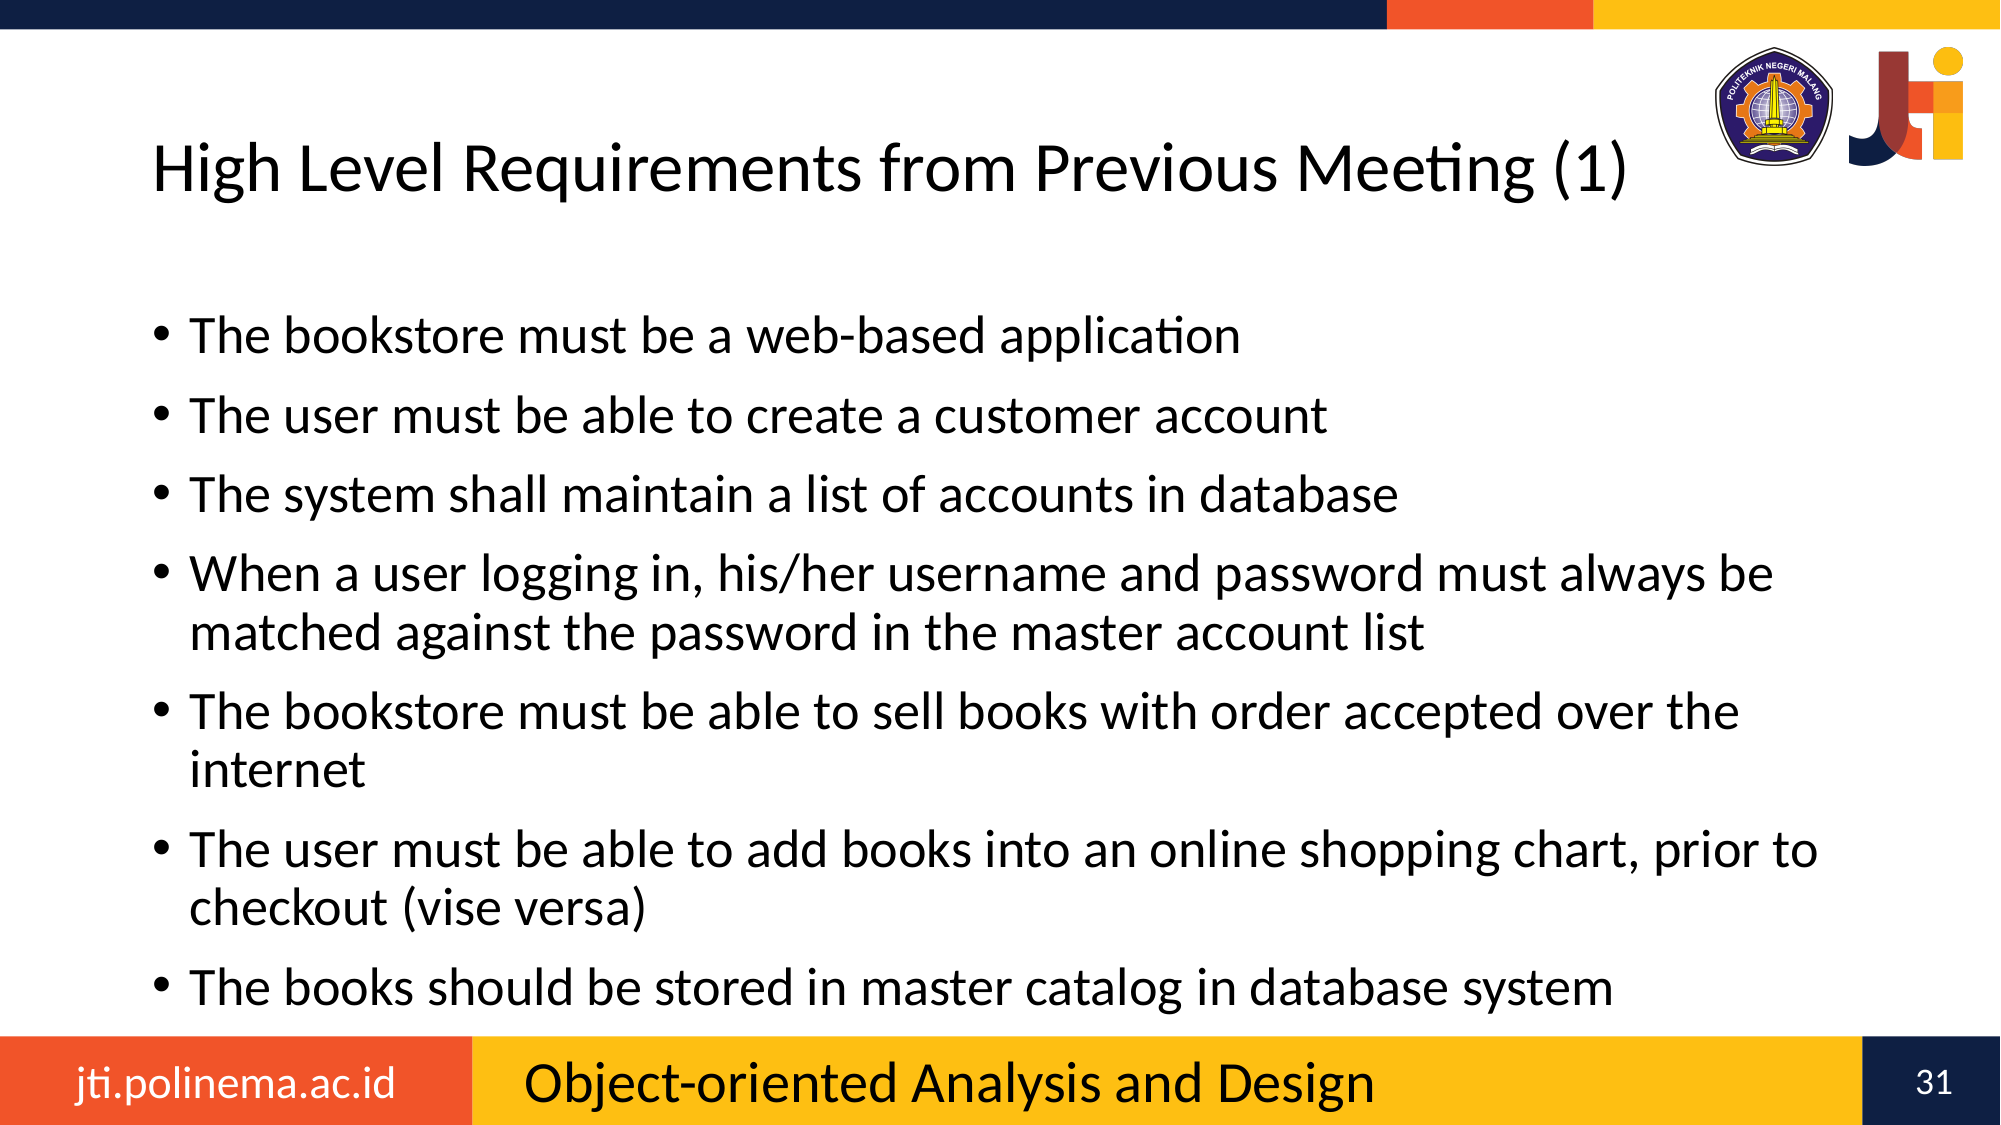

# High Level Requirements from Previous Meeting (1)
The bookstore must be a web-based application
The user must be able to create a customer account
The system shall maintain a list of accounts in database
When a user logging in, his/her username and password must always be matched against the password in the master account list
The bookstore must be able to sell books with order accepted over the internet
The user must be able to add books into an online shopping chart, prior to checkout (vise versa)
The books should be stored in master catalog in database system

31